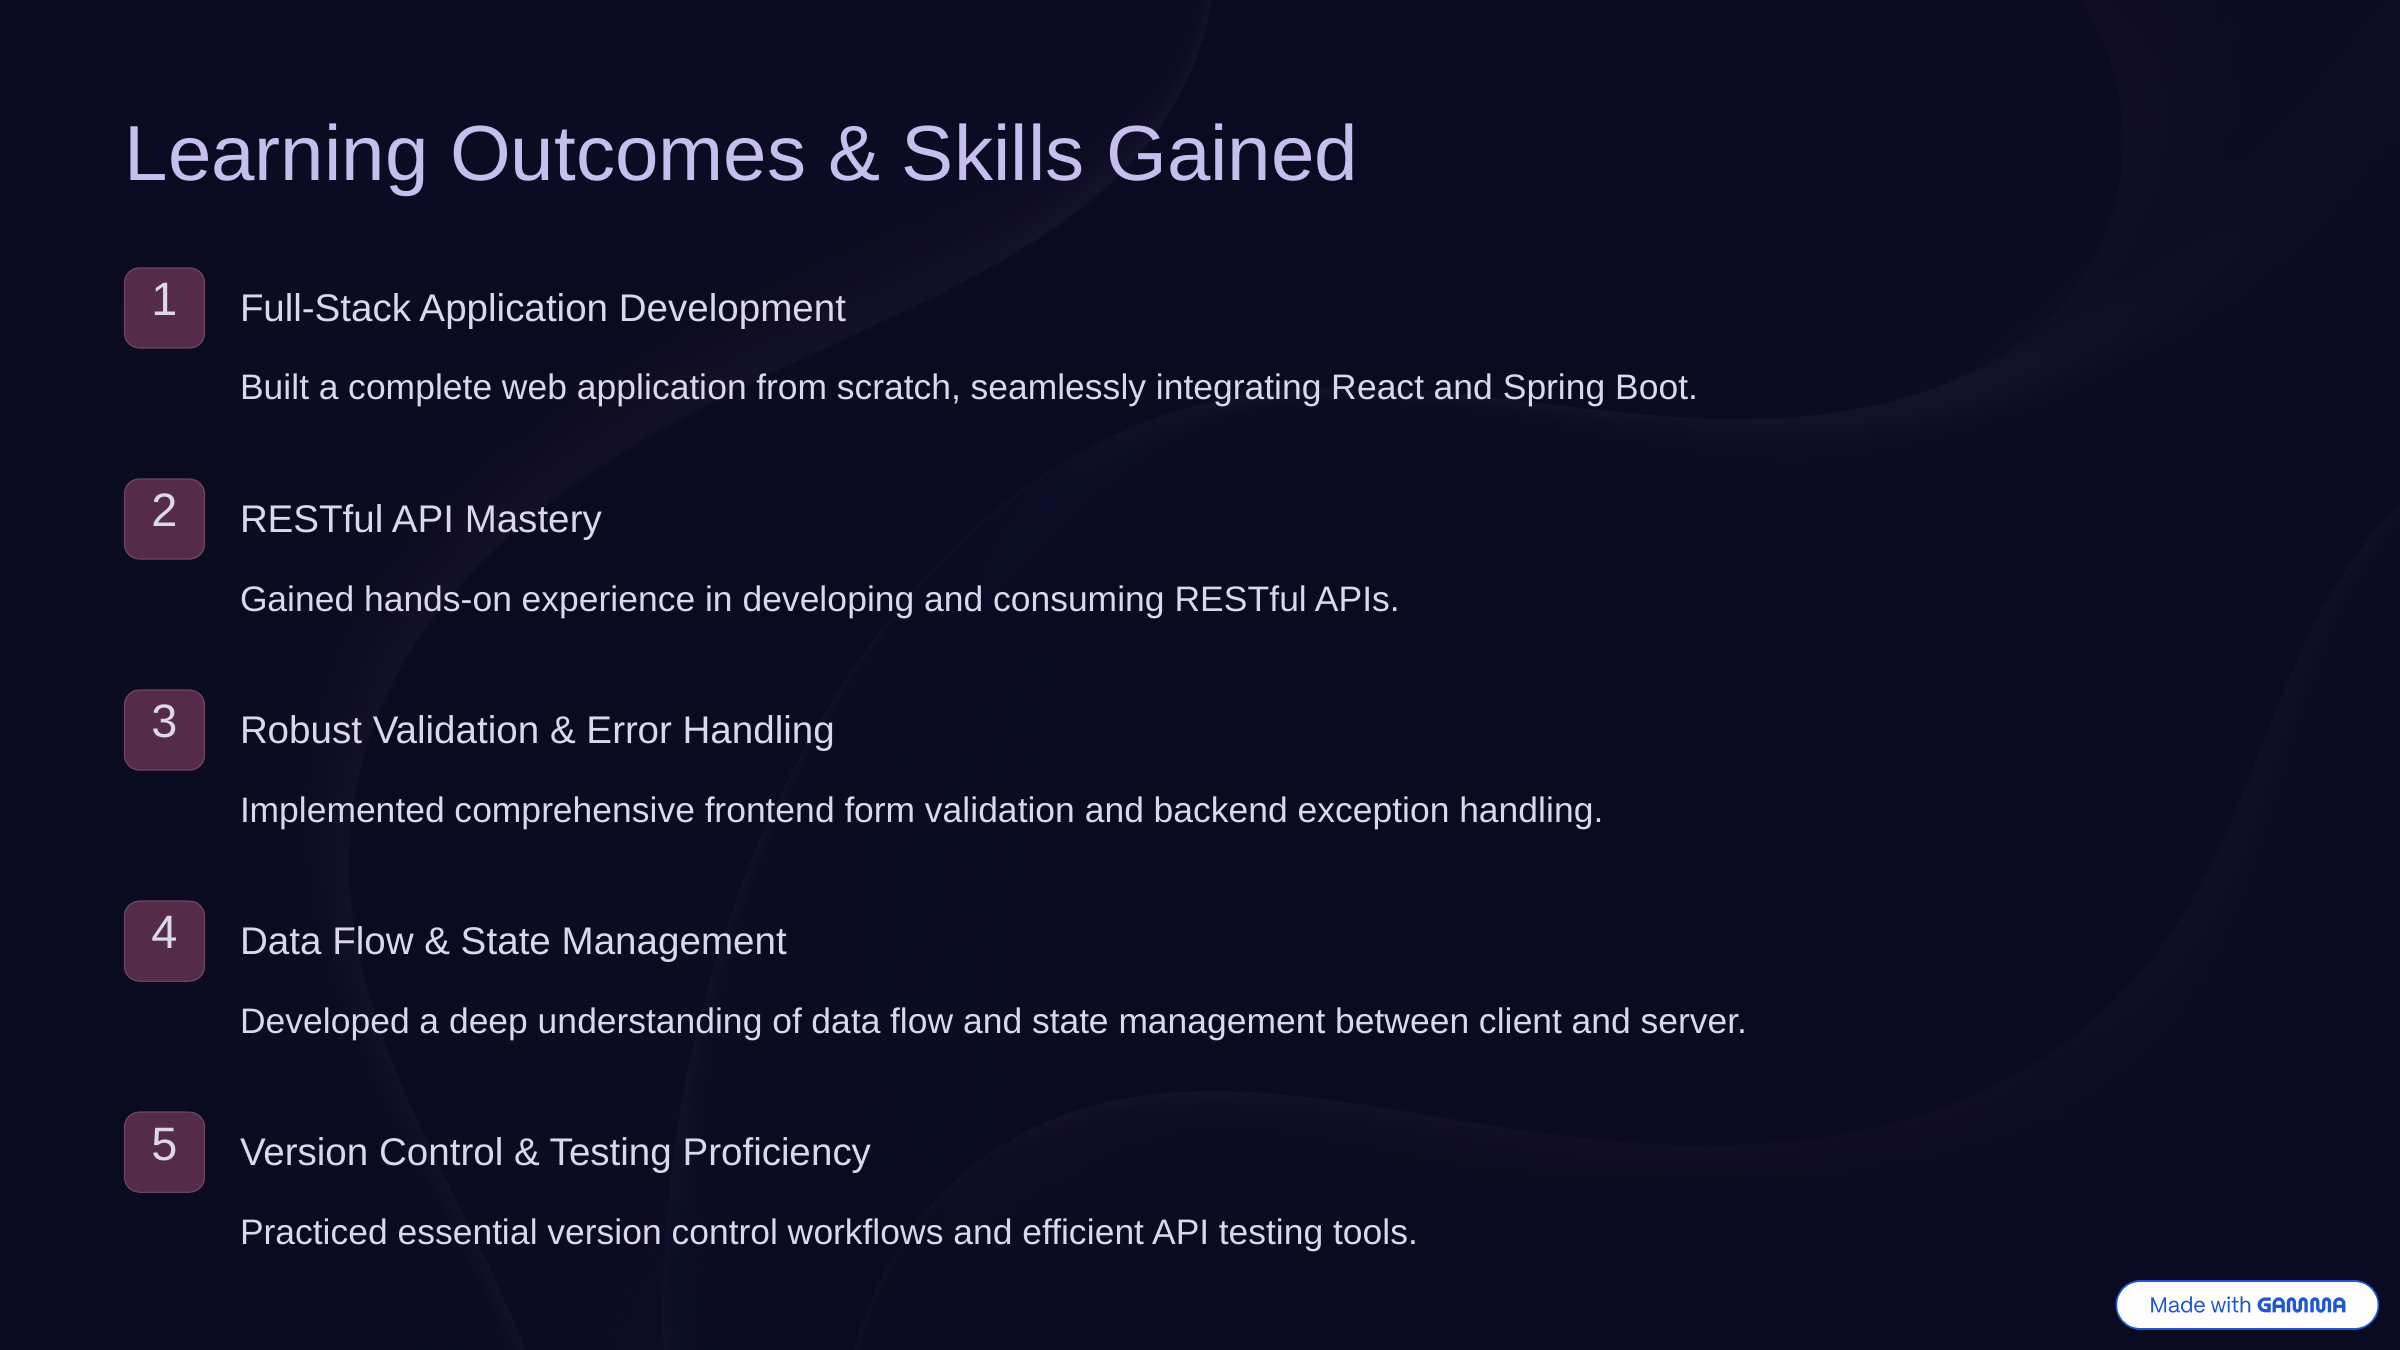

Learning Outcomes & Skills Gained

1
Full-Stack Application Development
Built a complete web application from scratch, seamlessly integrating React and Spring Boot.

2
RESTful API Mastery
Gained hands-on experience in developing and consuming RESTful APIs.

3
Robust Validation & Error Handling
Implemented comprehensive frontend form validation and backend exception handling.

4
Data Flow & State Management
Developed a deep understanding of data flow and state management between client and server.

5
Version Control & Testing Proficiency
Practiced essential version control workflows and efficient API testing tools.